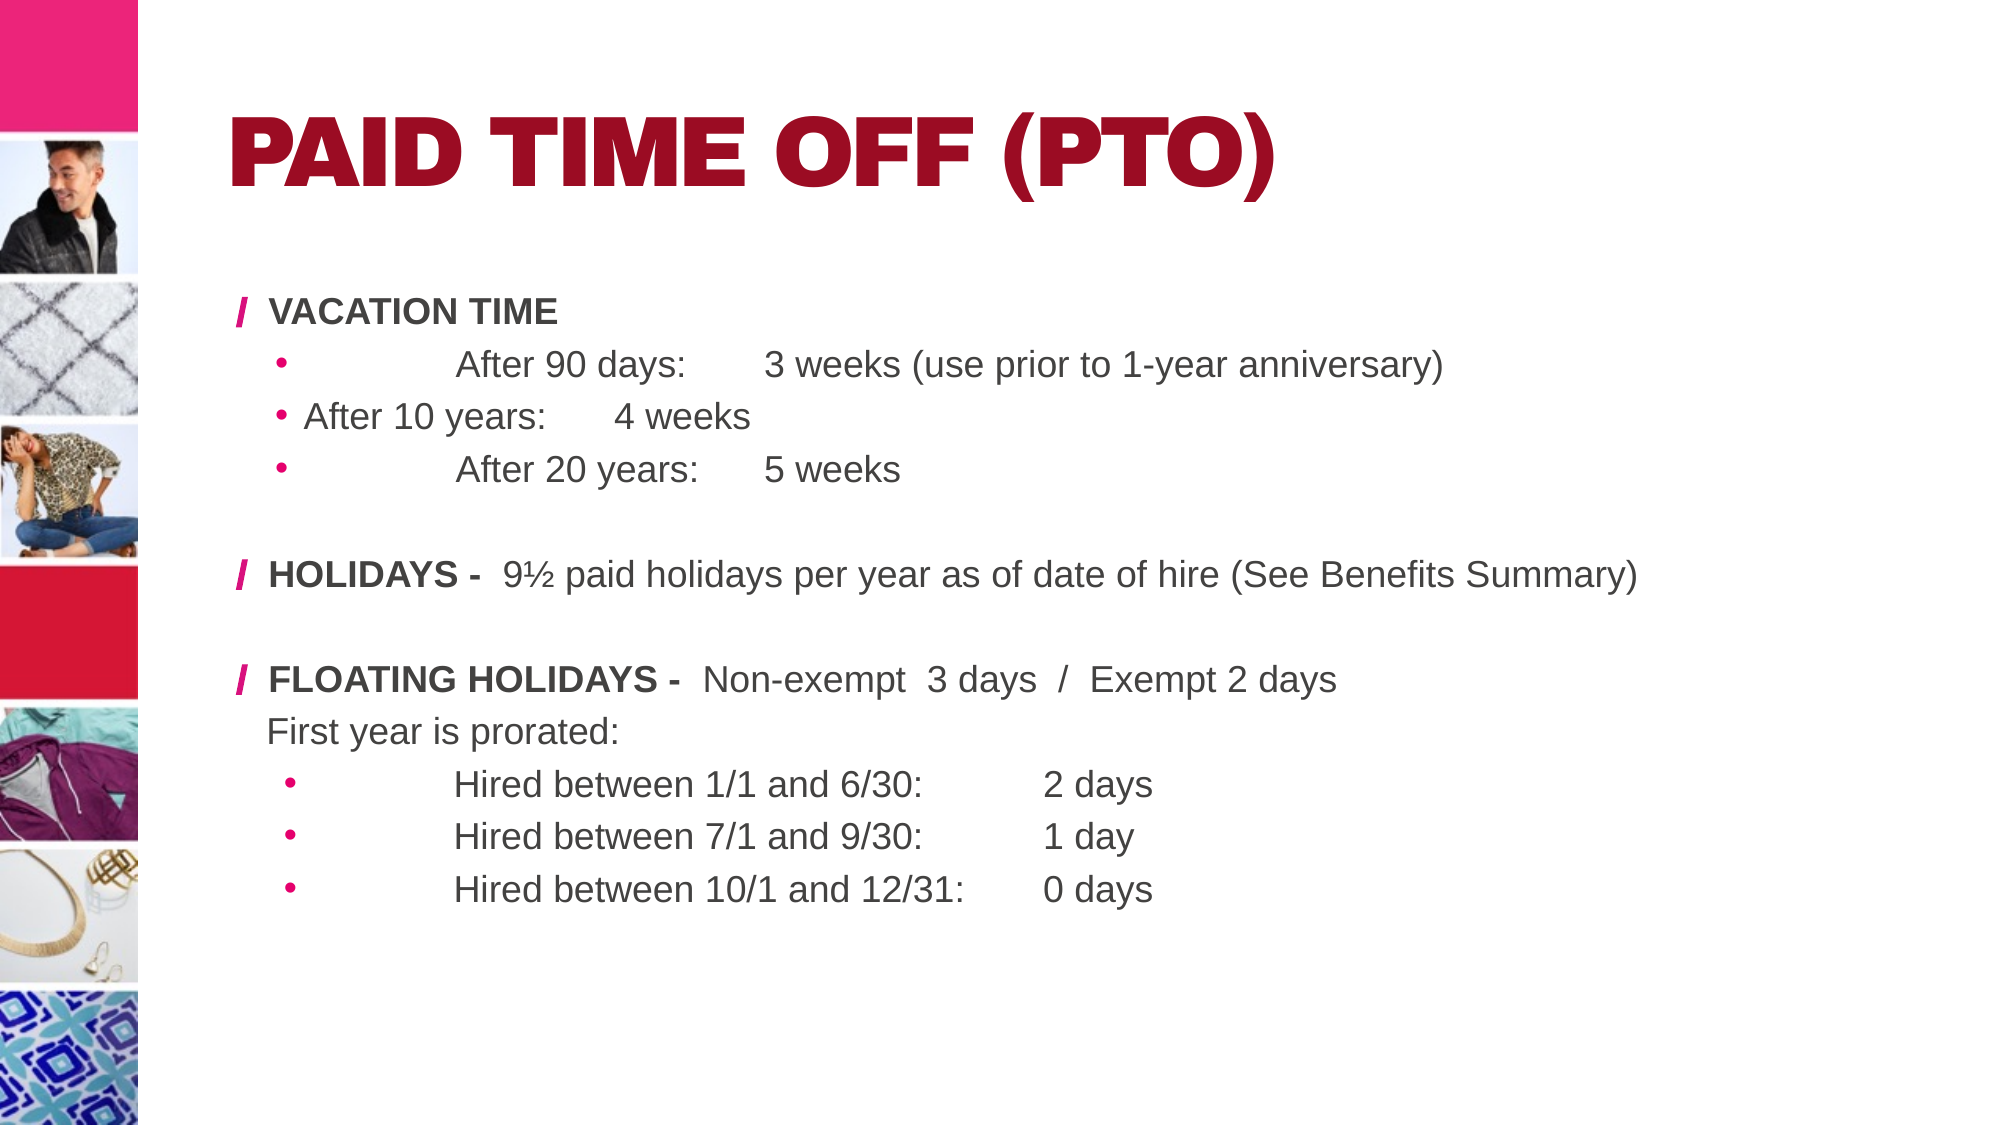

PAID TIME OFF (PTO)
/  VACATION TIME
	 After 90 days:  	  3 weeks (use prior to 1-year anniversary)
 After 10 years: 	  4 weeks
	 After 20 years: 	  5 weeks

/  HOLIDAYS -  9½ paid holidays per year as of date of hire (See Benefits Summary)

/  FLOATING HOLIDAYS -  Non-exempt  3 days  /  Exempt 2 days
 First year is prorated:
	 Hired between 1/1 and 6/30: 	2 days
	 Hired between 7/1 and 9/30: 	1 day
	 Hired between 10/1 and 12/31: 	0 days